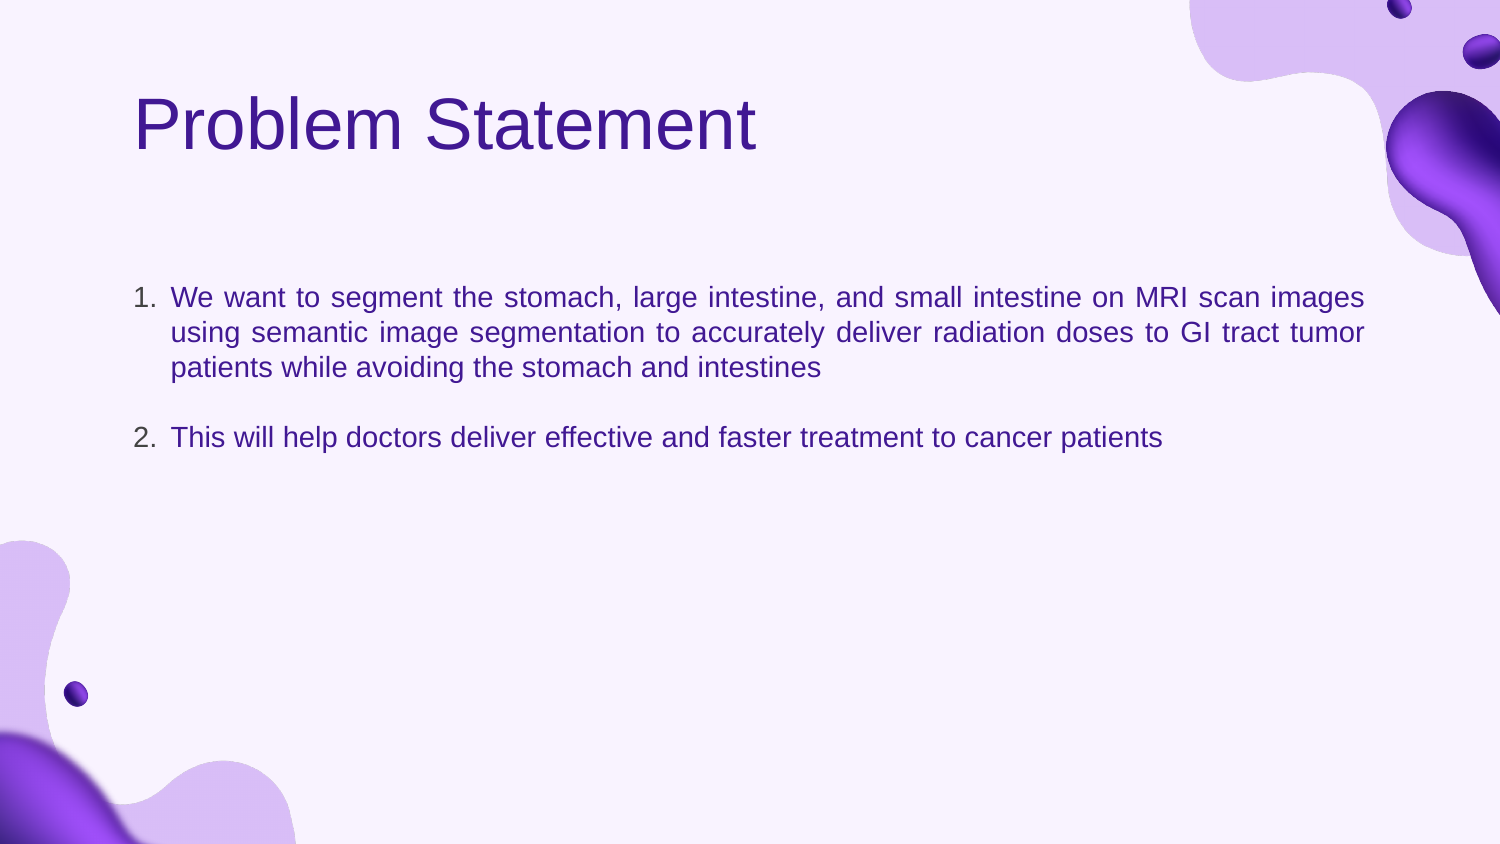

# Problem Statement
We want to segment the stomach, large intestine, and small intestine on MRI scan images using semantic image segmentation to accurately deliver radiation doses to GI tract tumor patients while avoiding the stomach and intestines

This will help doctors deliver effective and faster treatment to cancer patients